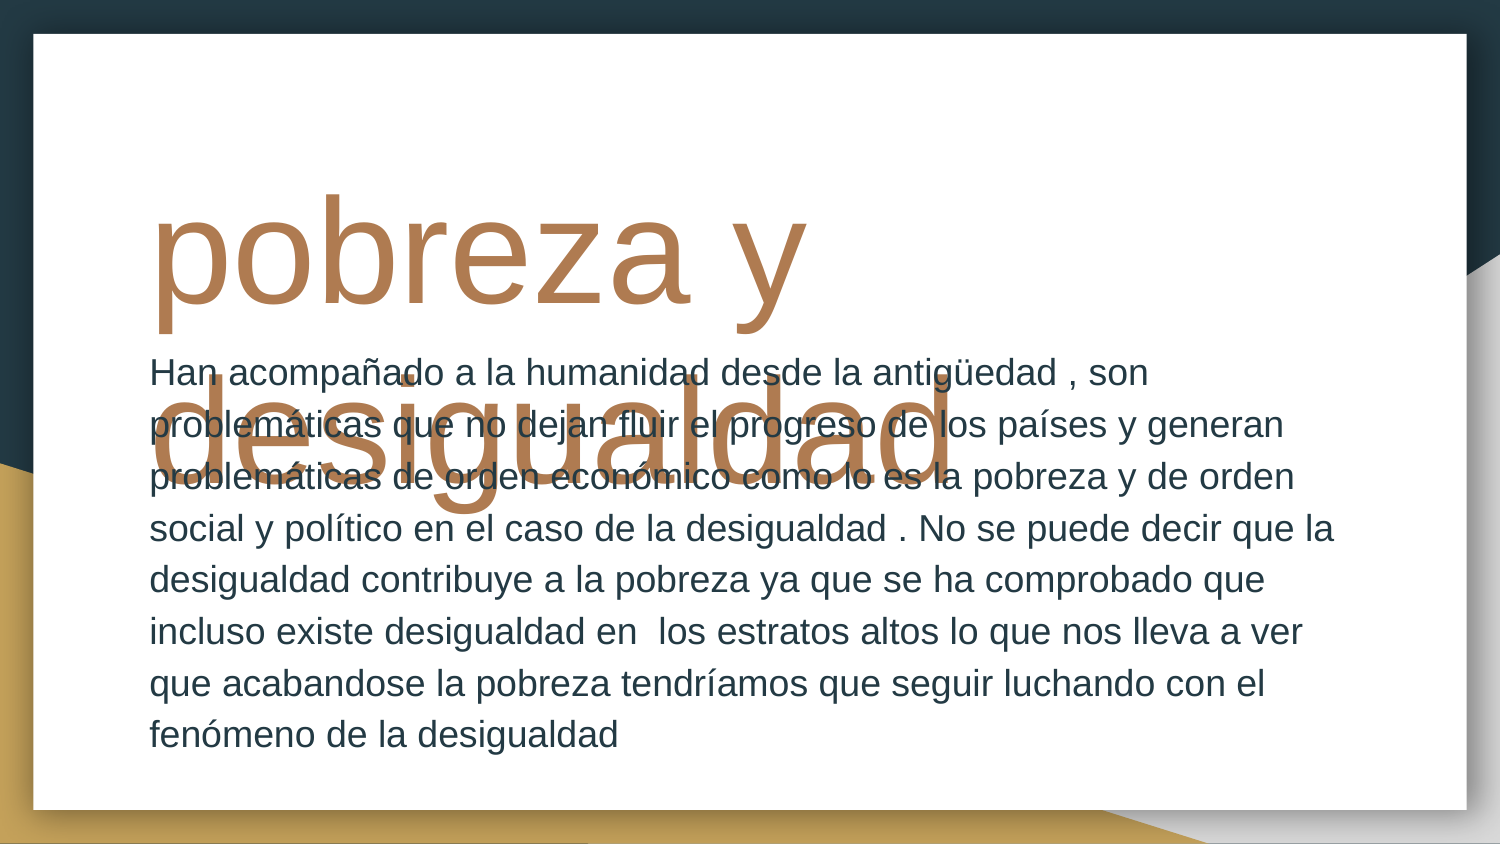

# pobreza y desigualdad
Han acompañado a la humanidad desde la antigüedad , son problemáticas que no dejan fluir el progreso de los países y generan problemáticas de orden económico como lo es la pobreza y de orden social y político en el caso de la desigualdad . No se puede decir que la desigualdad contribuye a la pobreza ya que se ha comprobado que incluso existe desigualdad en  los estratos altos lo que nos lleva a ver que acabandose la pobreza tendríamos que seguir luchando con el fenómeno de la desigualdad